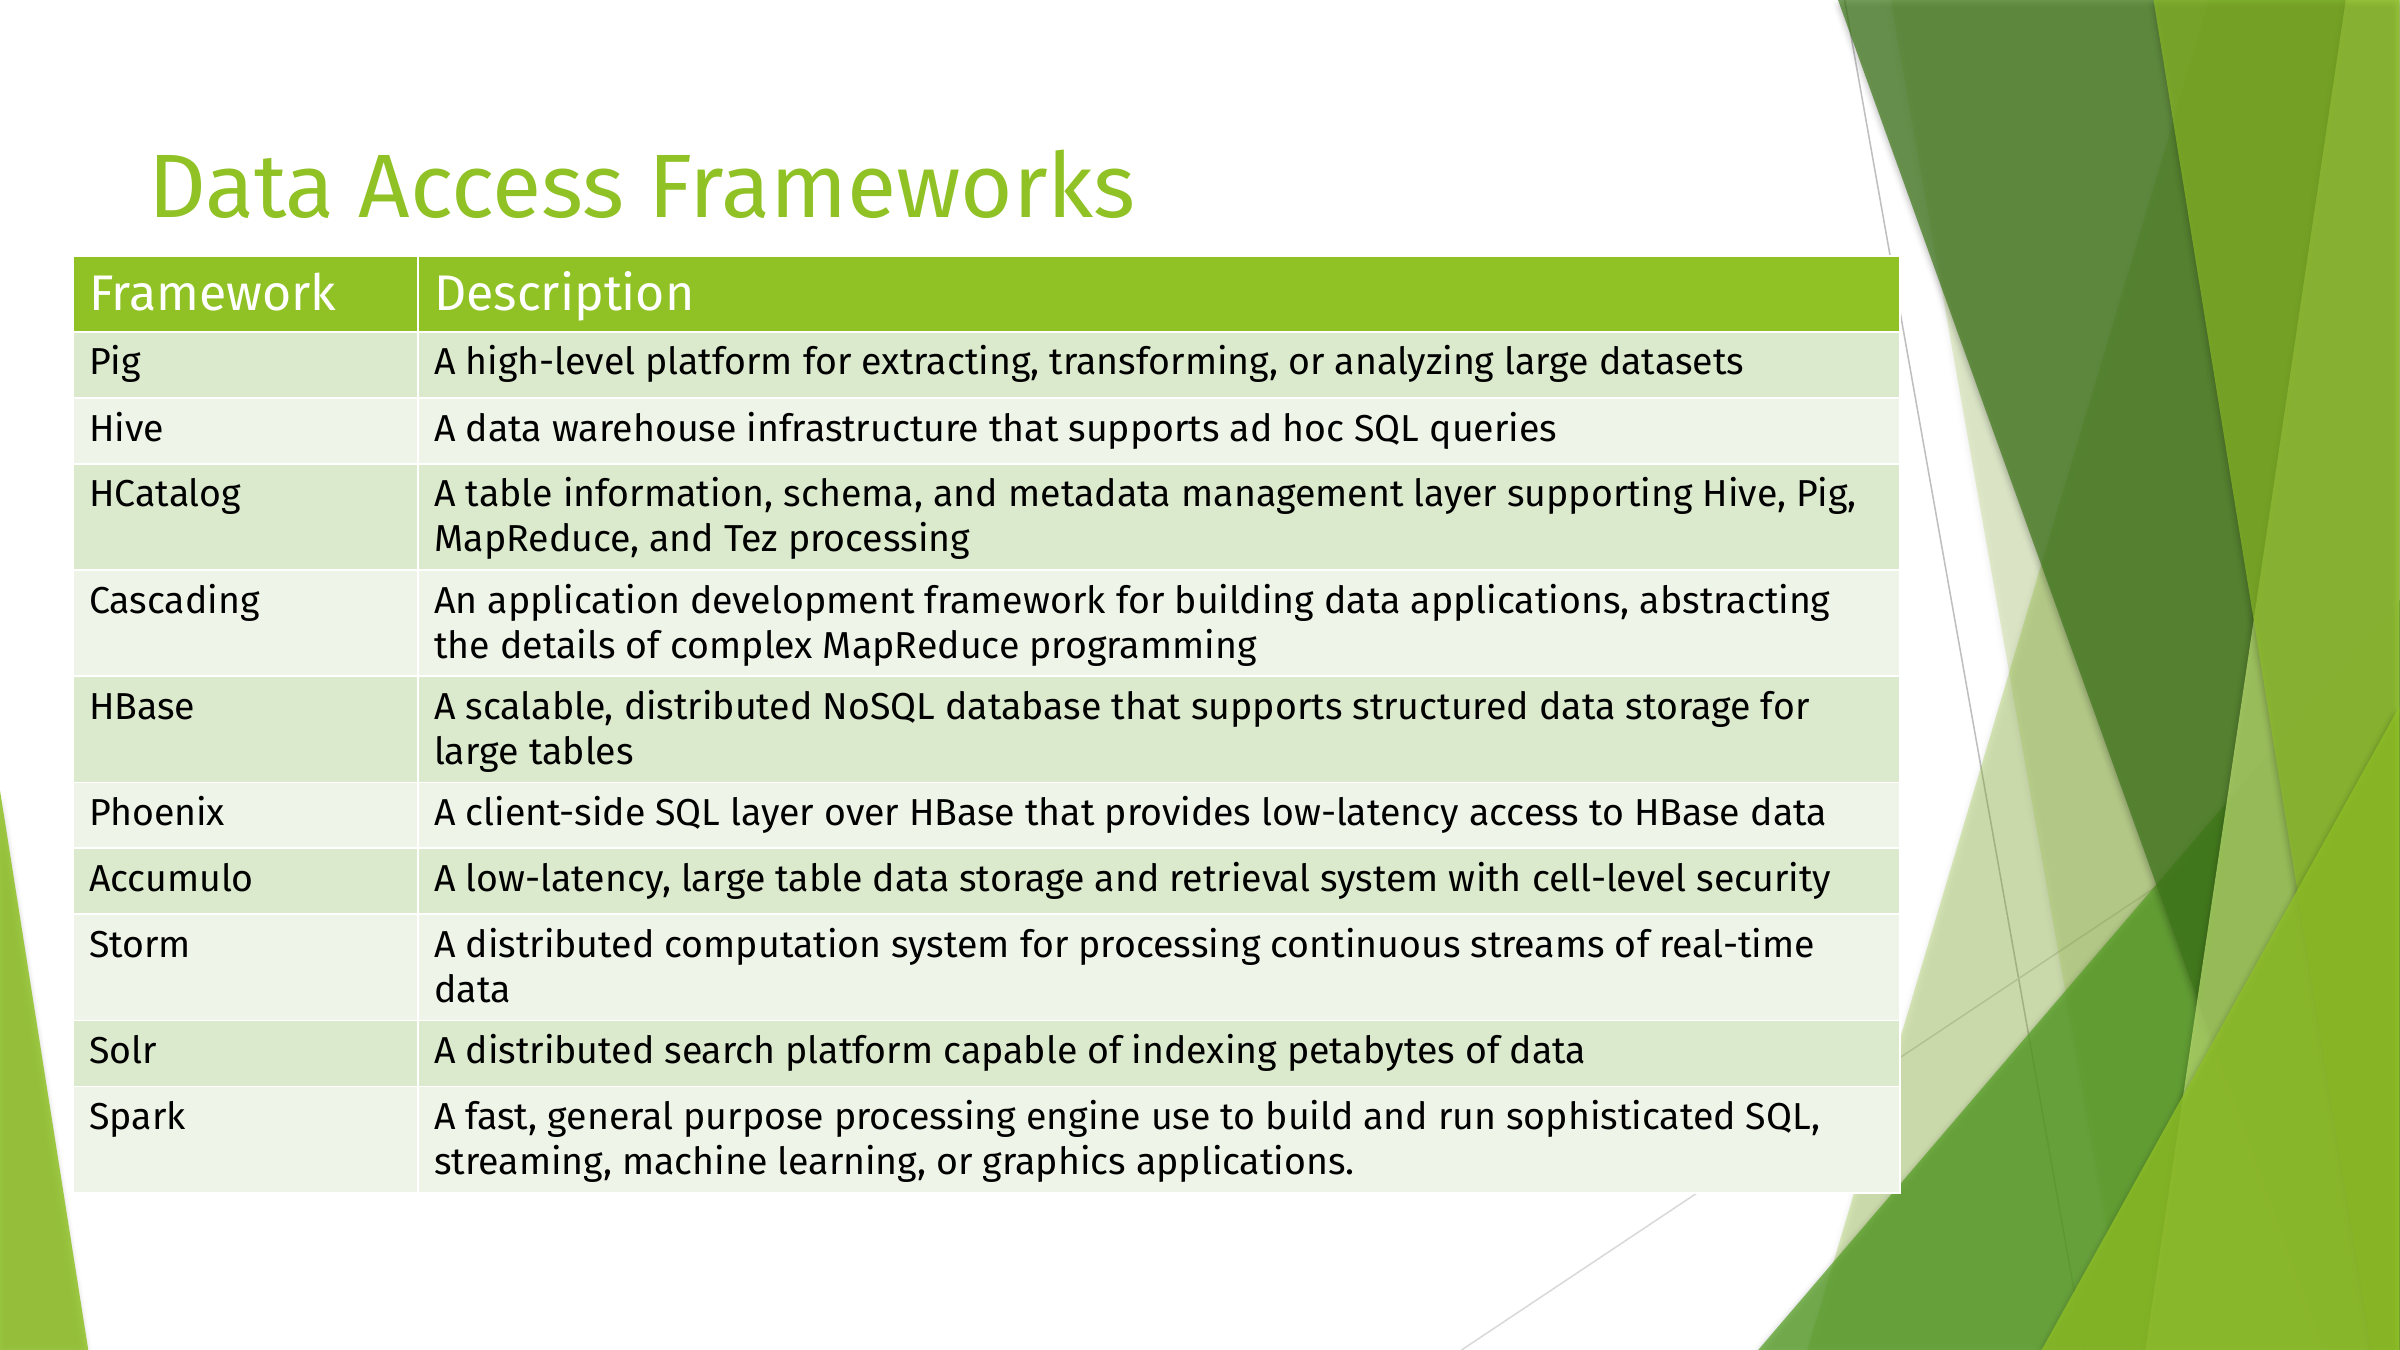

# Data Access Frameworks
| Framework | Description |
| --- | --- |
| Pig | A high-level platform for extracting, transforming, or analyzing large datasets |
| Hive | A data warehouse infrastructure that supports ad hoc SQL queries |
| HCatalog | A table information, schema, and metadata management layer supporting Hive, Pig, MapReduce, and Tez processing |
| Cascading | An application development framework for building data applications, abstracting the details of complex MapReduce programming |
| HBase | A scalable, distributed NoSQL database that supports structured data storage for large tables |
| Phoenix | A client-side SQL layer over HBase that provides low-latency access to HBase data |
| Accumulo | A low-latency, large table data storage and retrieval system with cell-level security |
| Storm | A distributed computation system for processing continuous streams of real-time data |
| Solr | A distributed search platform capable of indexing petabytes of data |
| Spark | A fast, general purpose processing engine use to build and run sophisticated SQL, streaming, machine learning, or graphics applications. |